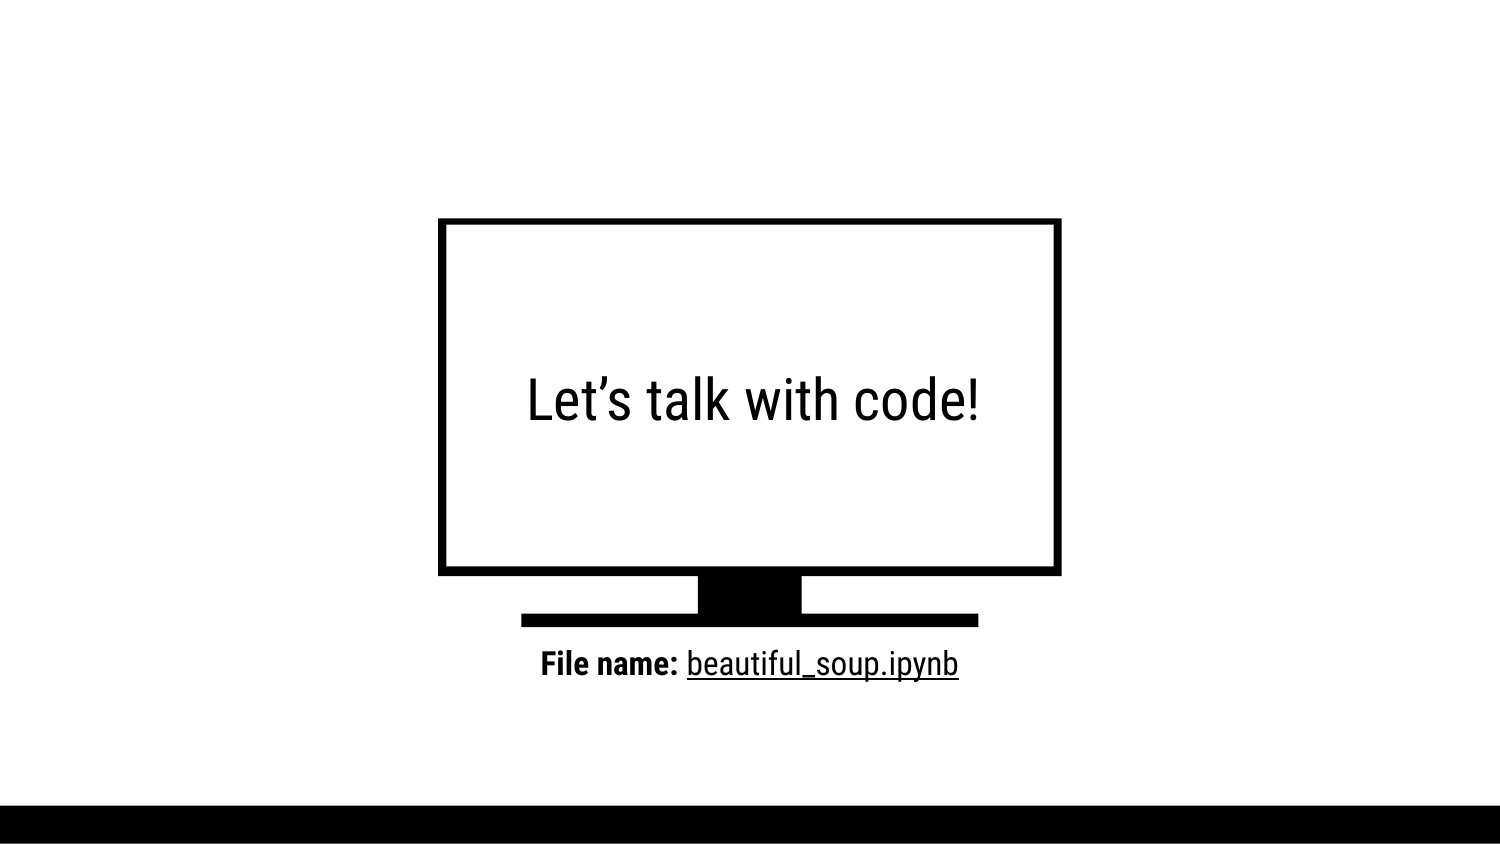

Let’s talk with code!
File name: beautiful_soup.ipynb